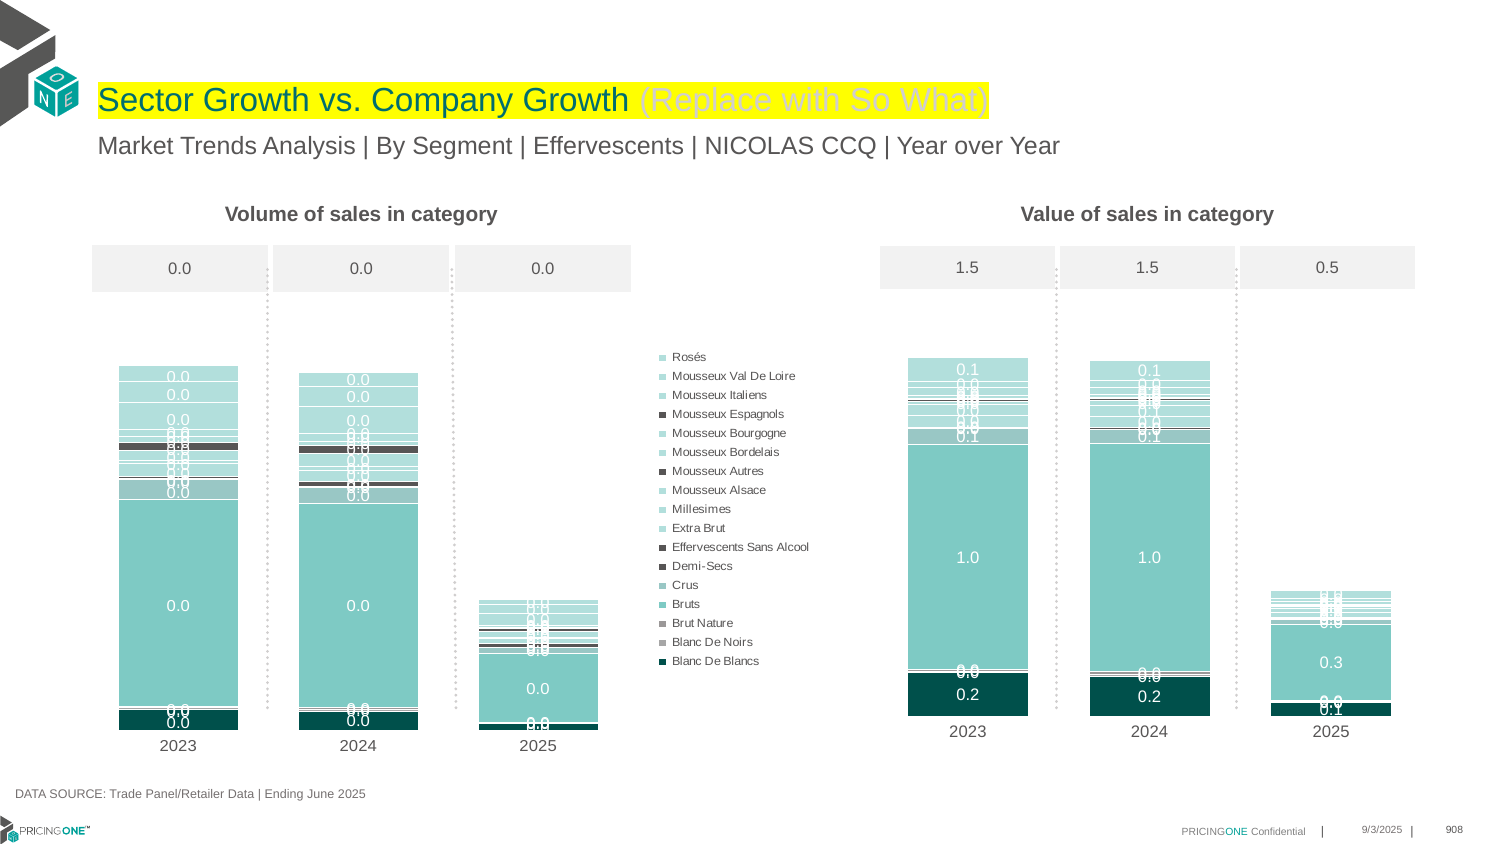

# Sector Growth vs. Company Growth (Replace with So What)
Market Trends Analysis | By Segment | Effervescents | NICOLAS CCQ | Year over Year
| Value of sales in category |  |  |
| --- | --- | --- |
| 1.5 | 1.5 | 0.5 |
| Volume of sales in category |  |  |
| --- | --- | --- |
| 0.0 | 0.0 | 0.0 |

### Chart

| Category | Blanc De Blancs | Blanc De Noirs | Brut Nature | Bruts | Crus | Demi-Secs | Effervescents Sans Alcool | Extra Brut | Millesimes | Mousseux Alsace | Mousseux Autres | Mousseux Bordelais | Mousseux Bourgogne | Mousseux Espagnols | Mousseux Italiens | Mousseux Val De Loire | Rosés |
|---|---|---|---|---|---|---|---|---|---|---|---|---|---|---|---|---|---|
| 2023 | 0.187384 | 0.005563 | 0.008965 | 0.963859 | 0.07062 | 0.002923 | 0.003159 | 0.048741 | 0.046789 | 0.014386 | 0.006467 | 0.007932 | 0.009764 | 0.0 | 0.034513 | 0.028143 | 0.10134 |
| 2024 | 0.169716 | 0.007448 | 0.012516 | 0.981917 | 0.059212 | 0.001577 | 0.009002 | 0.044333 | 0.050972 | 0.020237 | 0.007855 | 0.004639 | 0.012277 | 7e-06 | 0.03132 | 0.027601 | 0.090191 |
| 2025 | 0.059853 | 0.002523 | 0.004551 | 0.326214 | 0.02374 | 0.001001 | 0.007005 | 0.021749 | 0.016888 | 0.008585 | 0.003194 | 0.001643 | 0.003128 | 0.0 | 0.014564 | 0.012135 | 0.031002 |

### Chart

| Category | Blanc De Blancs | Blanc De Noirs | Brut Nature | Bruts | Crus | Demi-Secs | Effervescents Sans Alcool | Extra Brut | Millesimes | Mousseux Alsace | Mousseux Autres | Mousseux Bordelais | Mousseux Bourgogne | Mousseux Espagnols | Mousseux Italiens | Mousseux Val De Loire | Rosés |
|---|---|---|---|---|---|---|---|---|---|---|---|---|---|---|---|---|---|
| 2023 | 0.001996 | 0.000121 | 0.000132 | 0.019101 | 0.001804 | 6.5e-05 | 0.000196 | 0.001232 | 0.000303 | 0.000938 | 0.000662 | 0.000589 | 0.0006 | 0.0 | 0.002526 | 0.001973 | 0.001448 |
| 2024 | 0.001802 | 0.000159 | 0.000159 | 0.018864 | 0.00147 | 3.7e-05 | 0.000491 | 0.001054 | 0.000316 | 0.001225 | 0.000751 | 0.000304 | 0.000781 | 1e-06 | 0.002477 | 0.001838 | 0.001275 |
| 2025 | 0.000654 | 5.7e-05 | 6.3e-05 | 0.006313 | 0.000597 | 2e-05 | 0.000329 | 0.000465 | 0.000128 | 0.000542 | 0.00028 | 0.000101 | 0.000174 | 0.0 | 0.001125 | 0.000765 | 0.00045 |
DATA SOURCE: Trade Panel/Retailer Data | Ending June 2025

9/3/2025
908